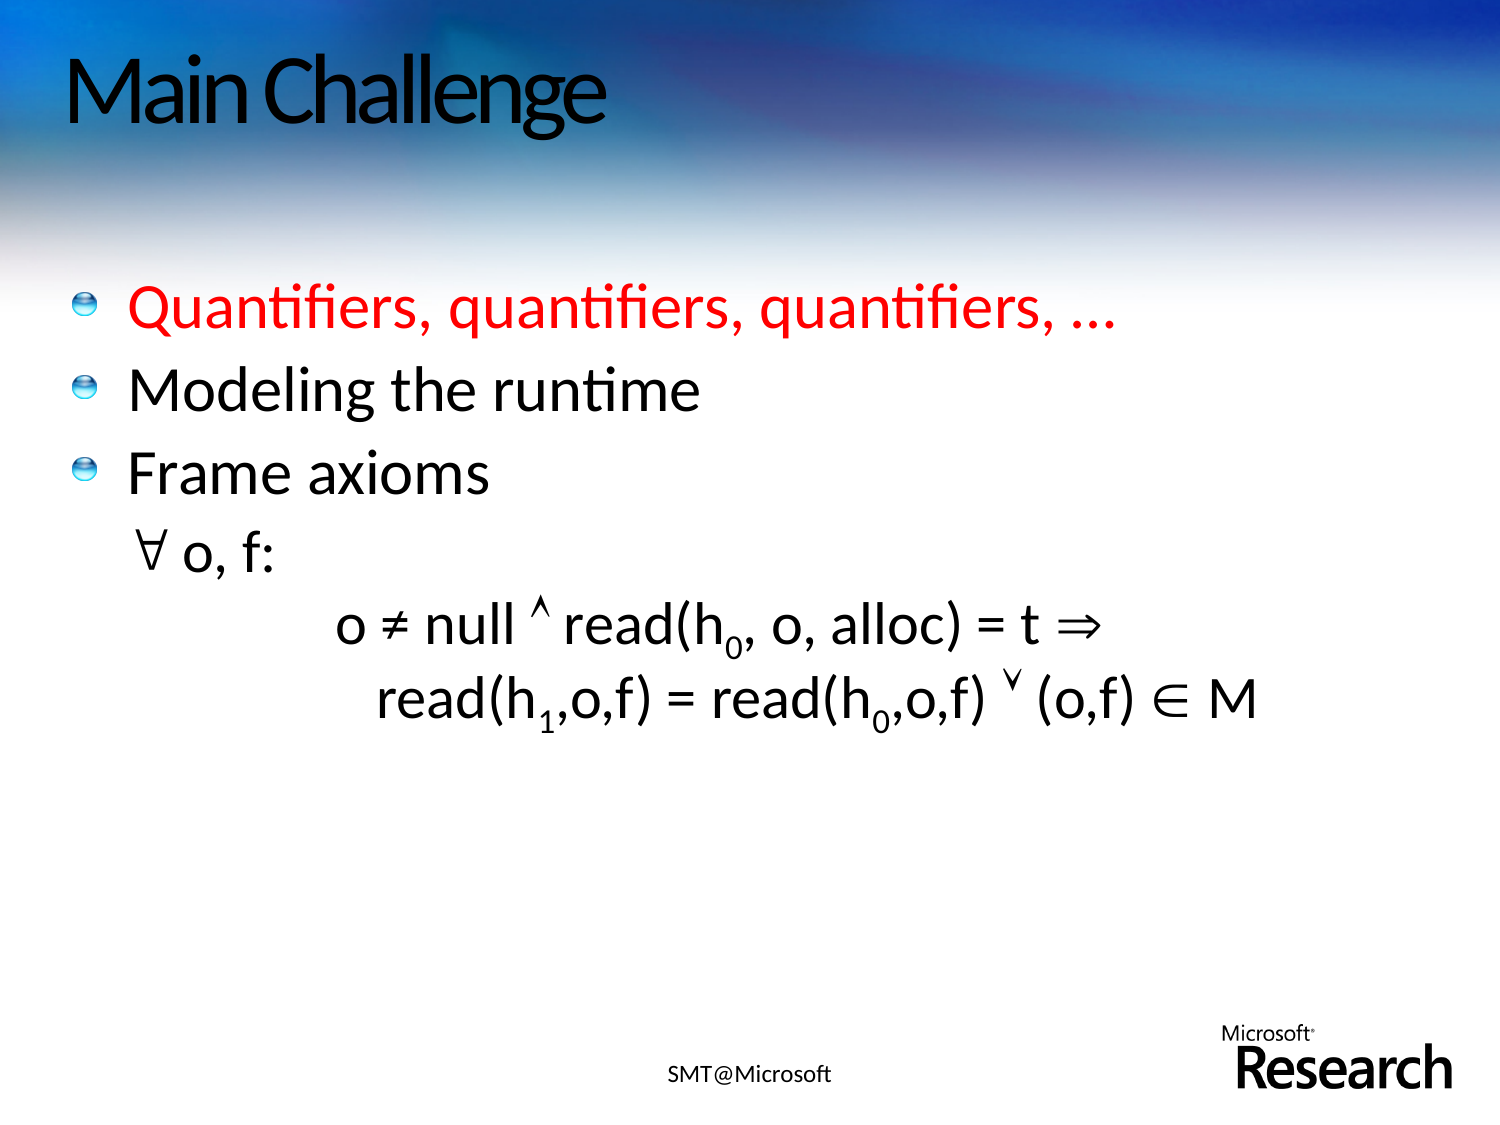

# Main Challenge
Quantifiers, quantifiers, quantifiers, …
Modeling the runtime
Frame axioms
∀ o, f:
	o ≠ null ∧ read(h0, o, alloc) = t ⇒
	   read(h1,o,f) = read(h0,o,f) ∨ (o,f) ∈ M

SMT@Microsoft